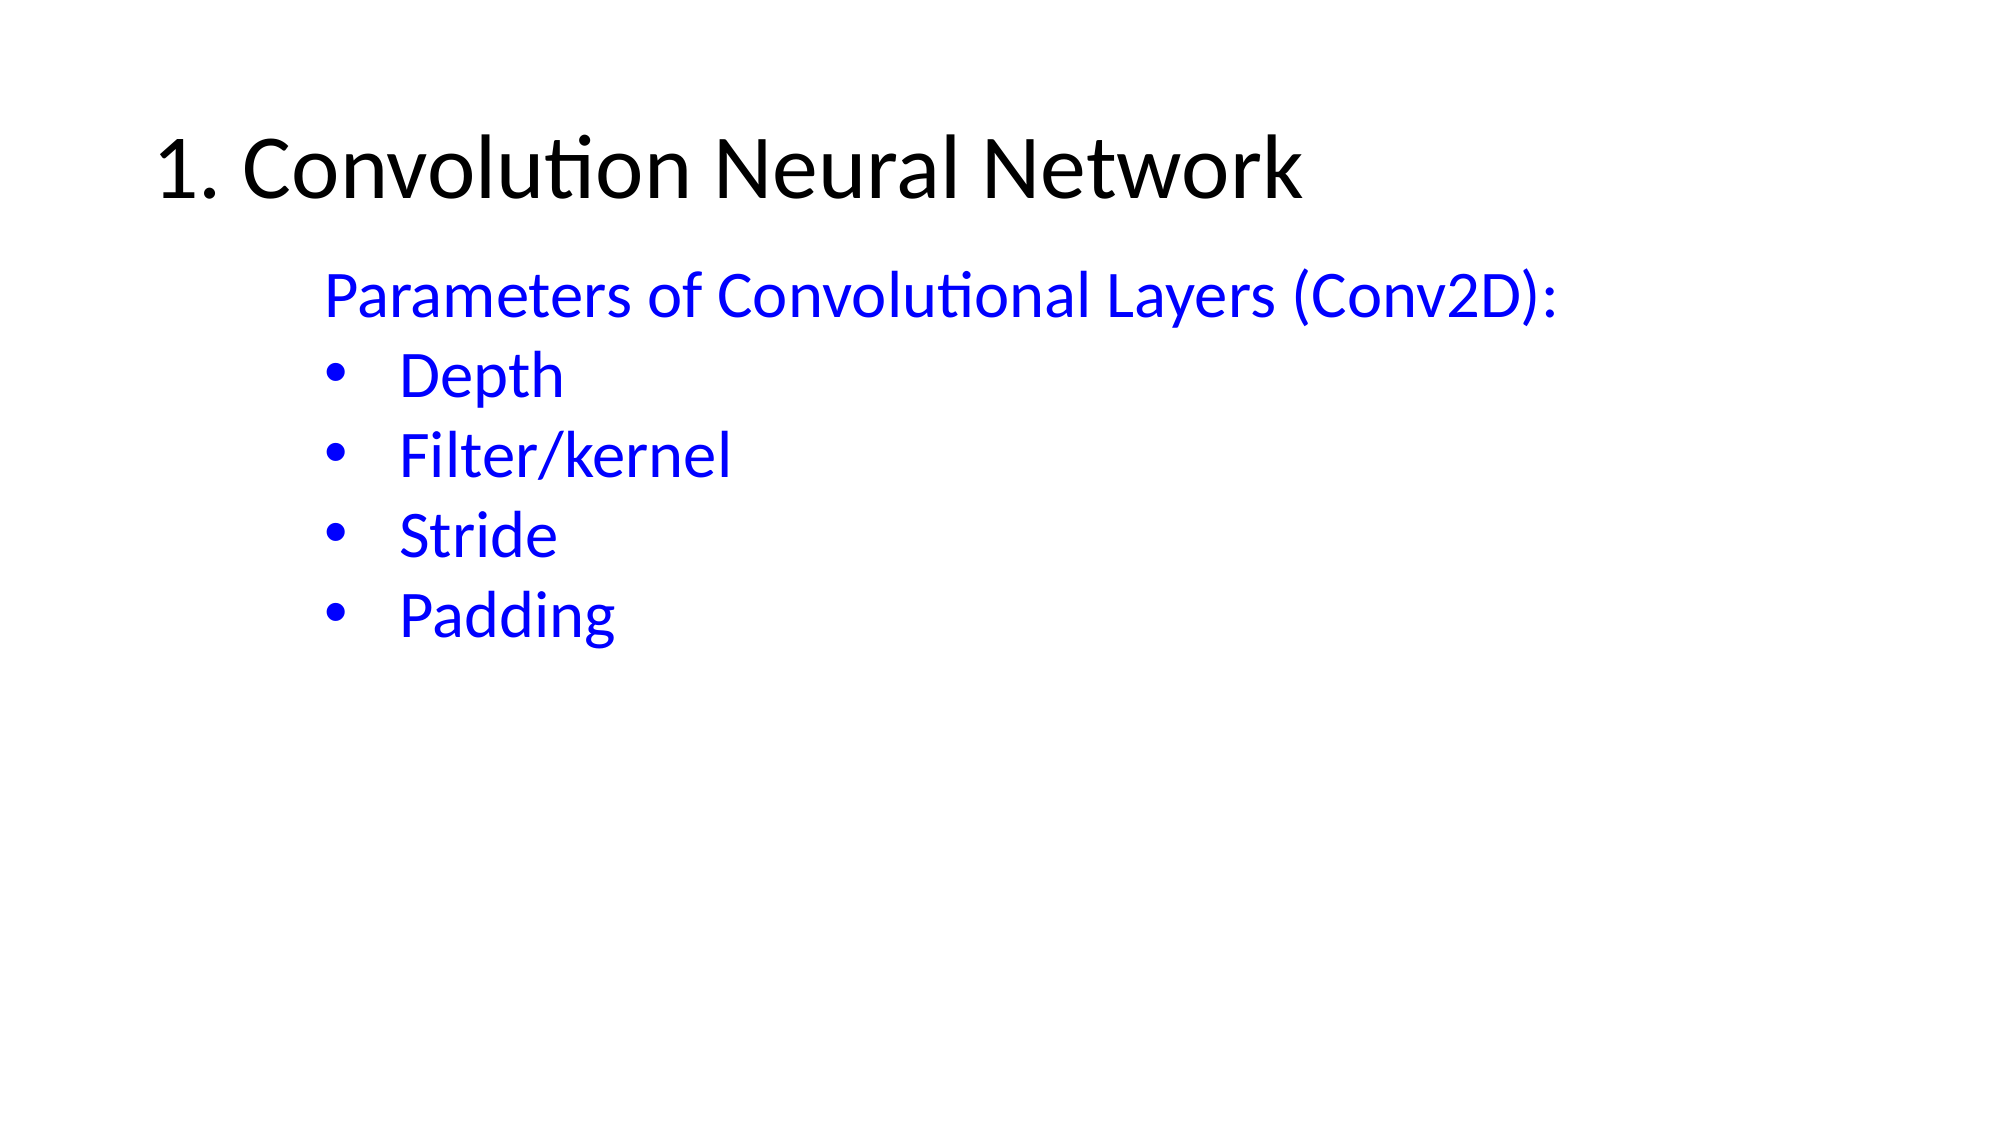

# 1. Convolution Neural Network
Parameters of Convolutional Layers (Conv2D):
Depth
Filter/kernel
Stride
Padding